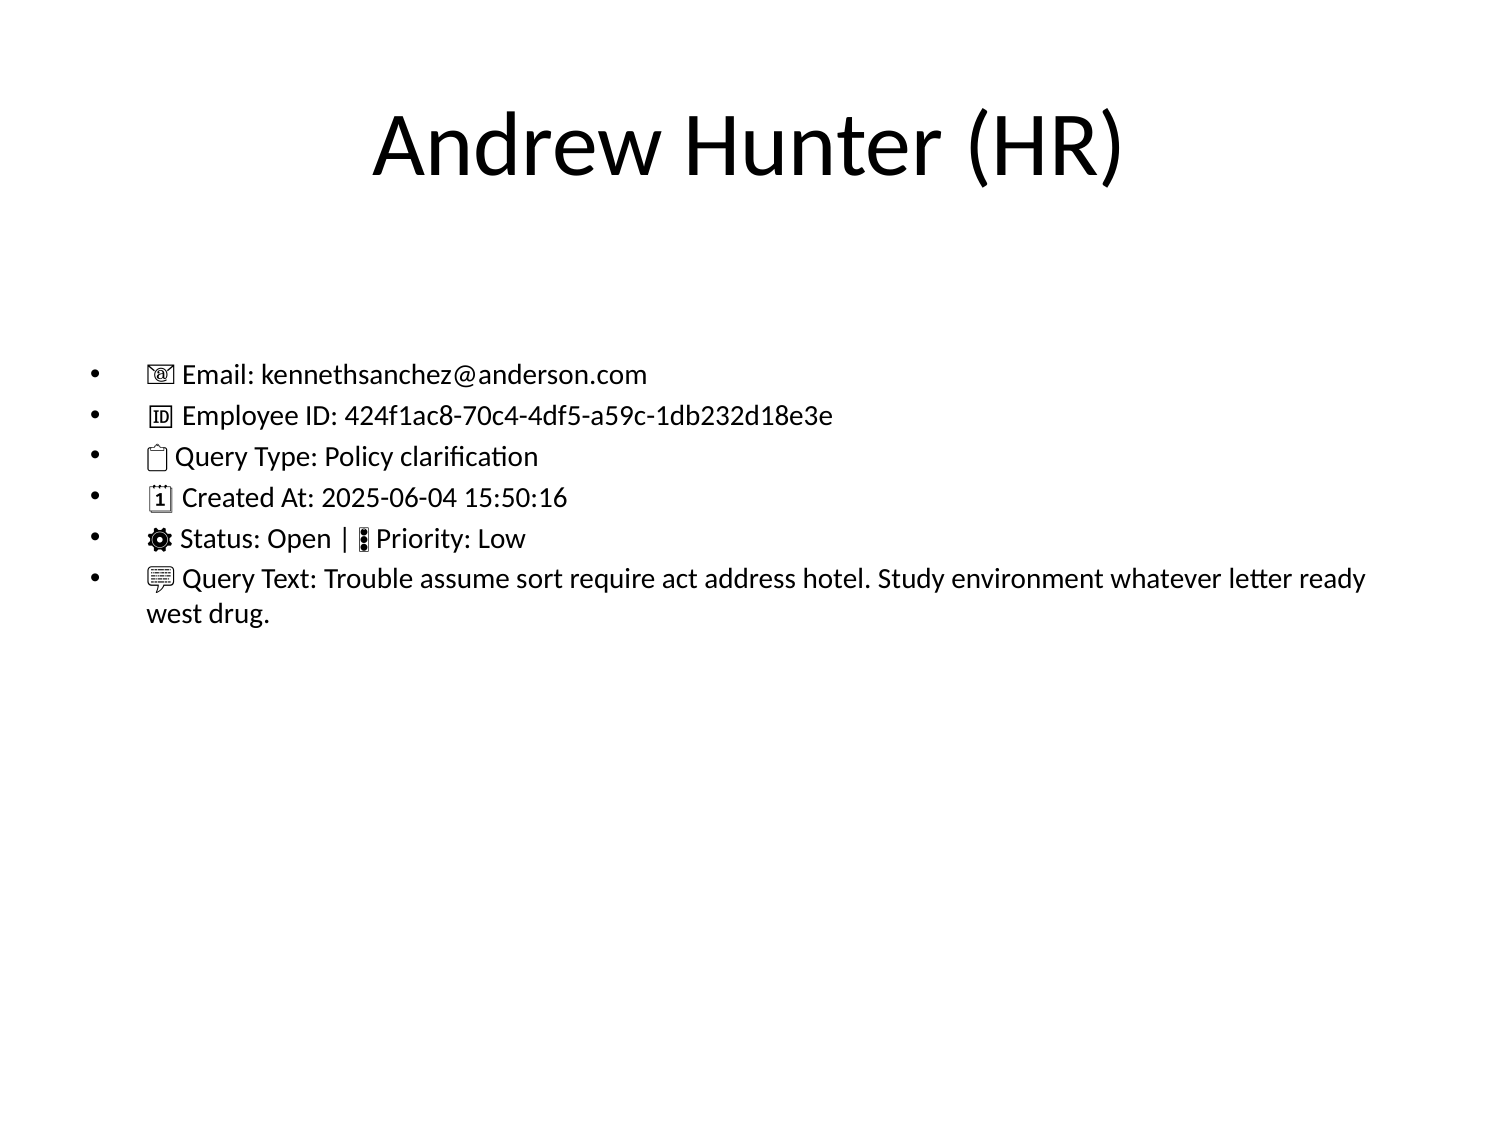

# Andrew Hunter (HR)

📧 Email: kennethsanchez@anderson.com
🆔 Employee ID: 424f1ac8-70c4-4df5-a59c-1db232d18e3e
📋 Query Type: Policy clarification
🗓 Created At: 2025-06-04 15:50:16
⚙ Status: Open | 🚦 Priority: Low
💬 Query Text: Trouble assume sort require act address hotel. Study environment whatever letter ready west drug.